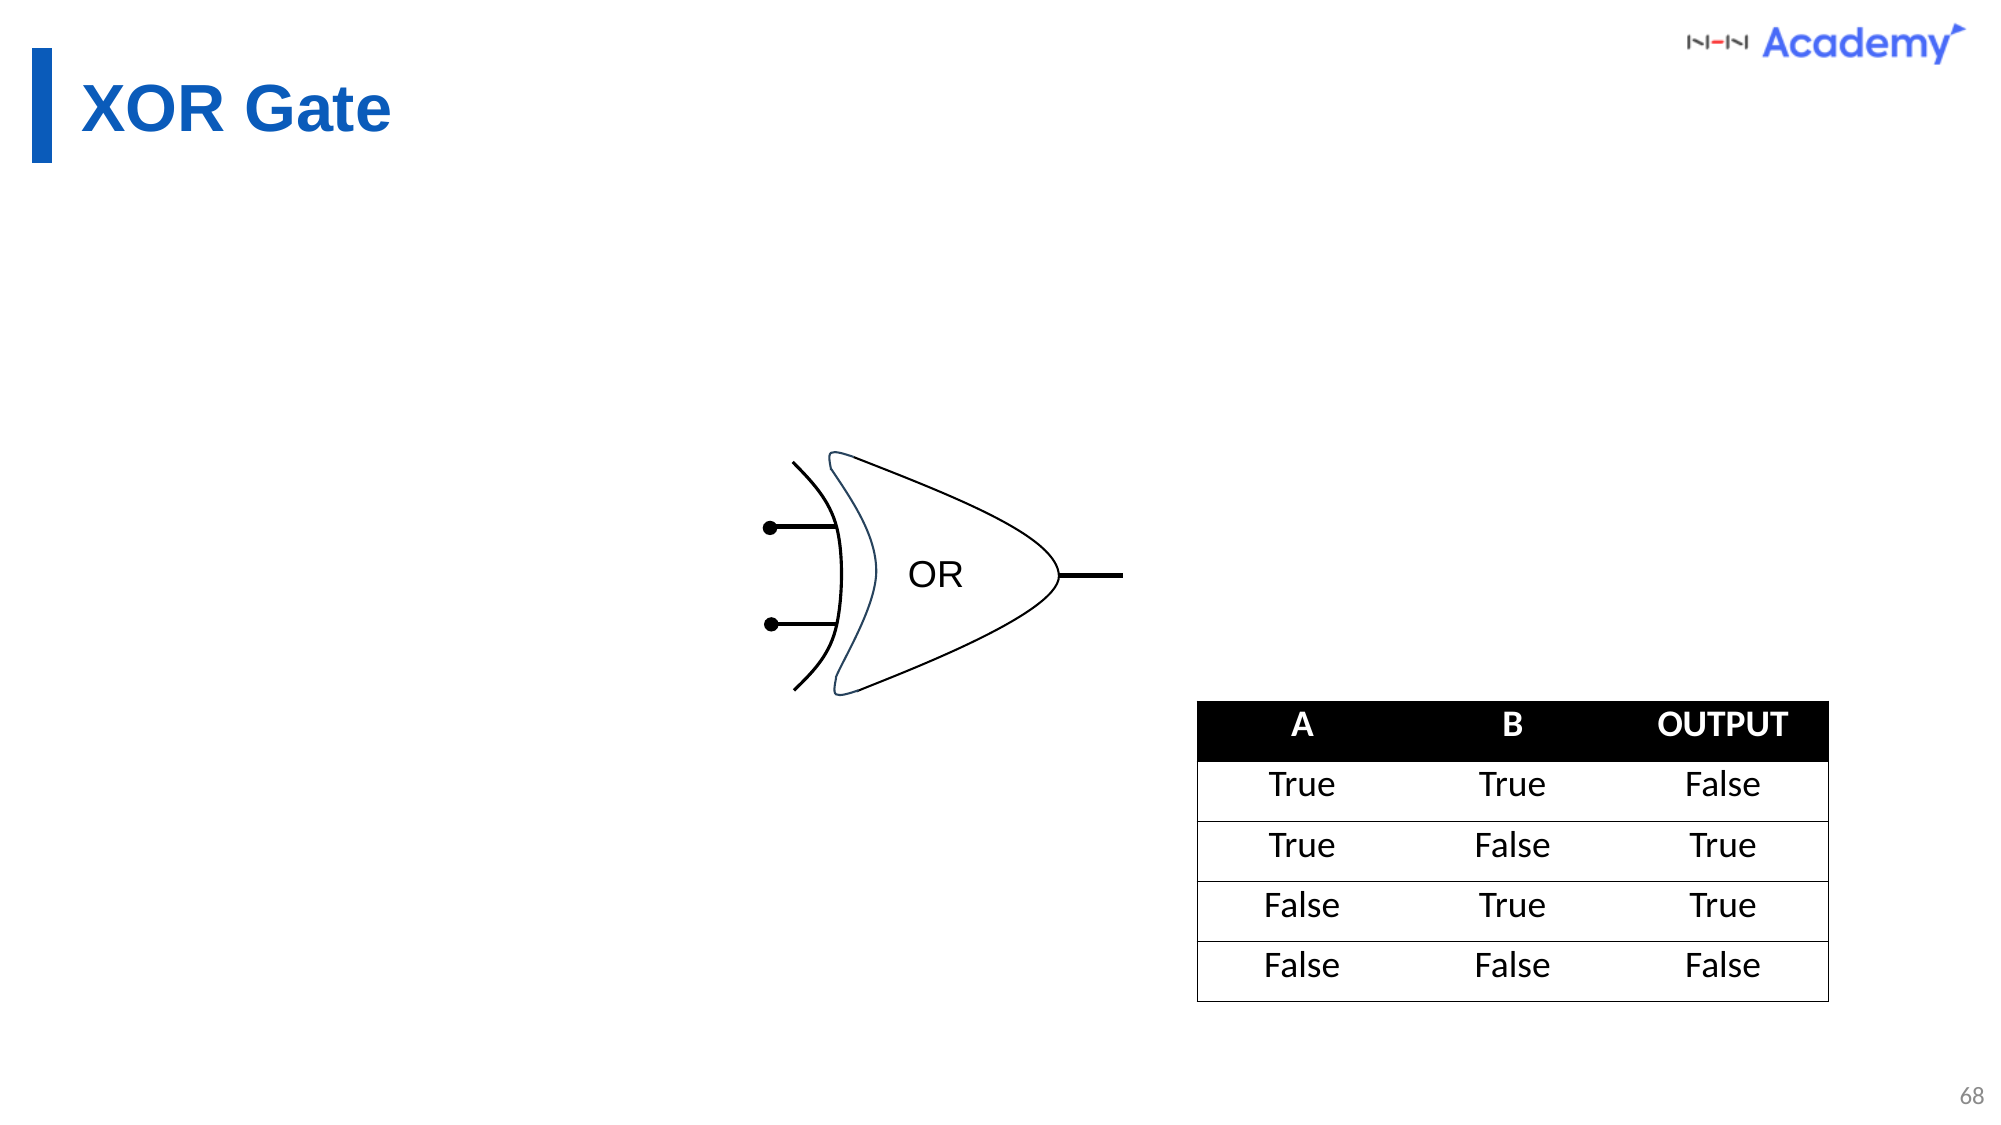

# XOR Gate

OR

| A | B | OUTPUT |
| --- | --- | --- |
| True | True | False |
| True | False | True |
| False | True | True |
| False | False | False |
68